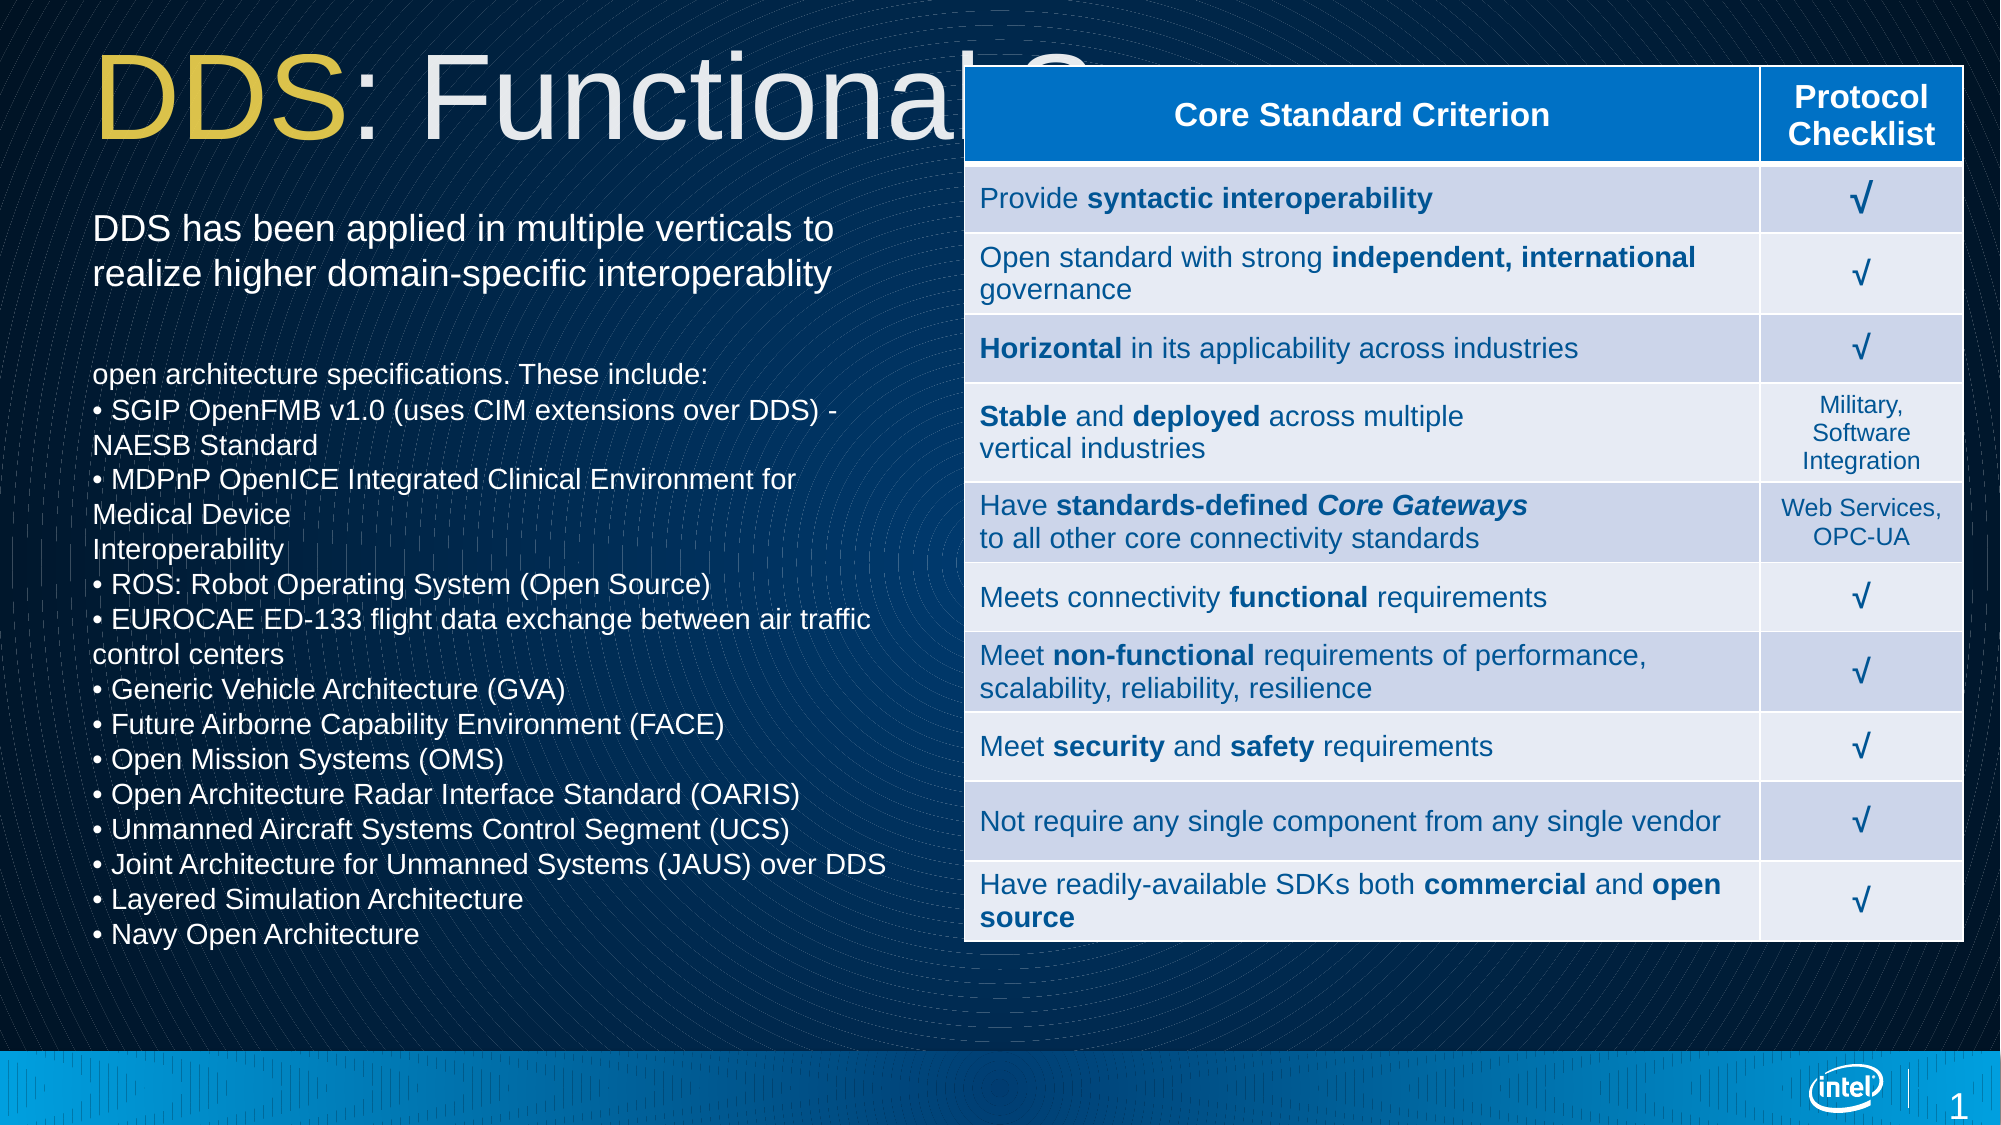

# DDS: Functional Summary
| Core Standard Criterion | Protocol Checklist |
| --- | --- |
| Provide syntactic interoperability | √ |
| Open standard with strong independent, international governance | √ |
| Horizontal in its applicability across industries | √ |
| Stable and deployed across multiple vertical industries | Military, Software Integration |
| Have standards-defined Core Gateways to all other core connectivity standards | Web Services, OPC-UA |
| Meets connectivity functional requirements | √ |
| Meet non-functional requirements of performance, scalability, reliability, resilience | √ |
| Meet security and safety requirements | √ |
| Not require any single component from any single vendor | √ |
| Have readily-available SDKs both commercial and open source | √ |
DDS has been applied in multiple verticals to realize higher domain-specific interoperablity
open architecture specifications. These include:
• SGIP OpenFMB v1.0 (uses CIM extensions over DDS) - NAESB Standard
• MDPnP OpenICE Integrated Clinical Environment for Medical Device
Interoperability
• ROS: Robot Operating System (Open Source)
• EUROCAE ED-133 flight data exchange between air traffic control centers
• Generic Vehicle Architecture (GVA)
• Future Airborne Capability Environment (FACE)
• Open Mission Systems (OMS)
• Open Architecture Radar Interface Standard (OARIS)
• Unmanned Aircraft Systems Control Segment (UCS)
• Joint Architecture for Unmanned Systems (JAUS) over DDS
• Layered Simulation Architecture
• Navy Open Architecture

13